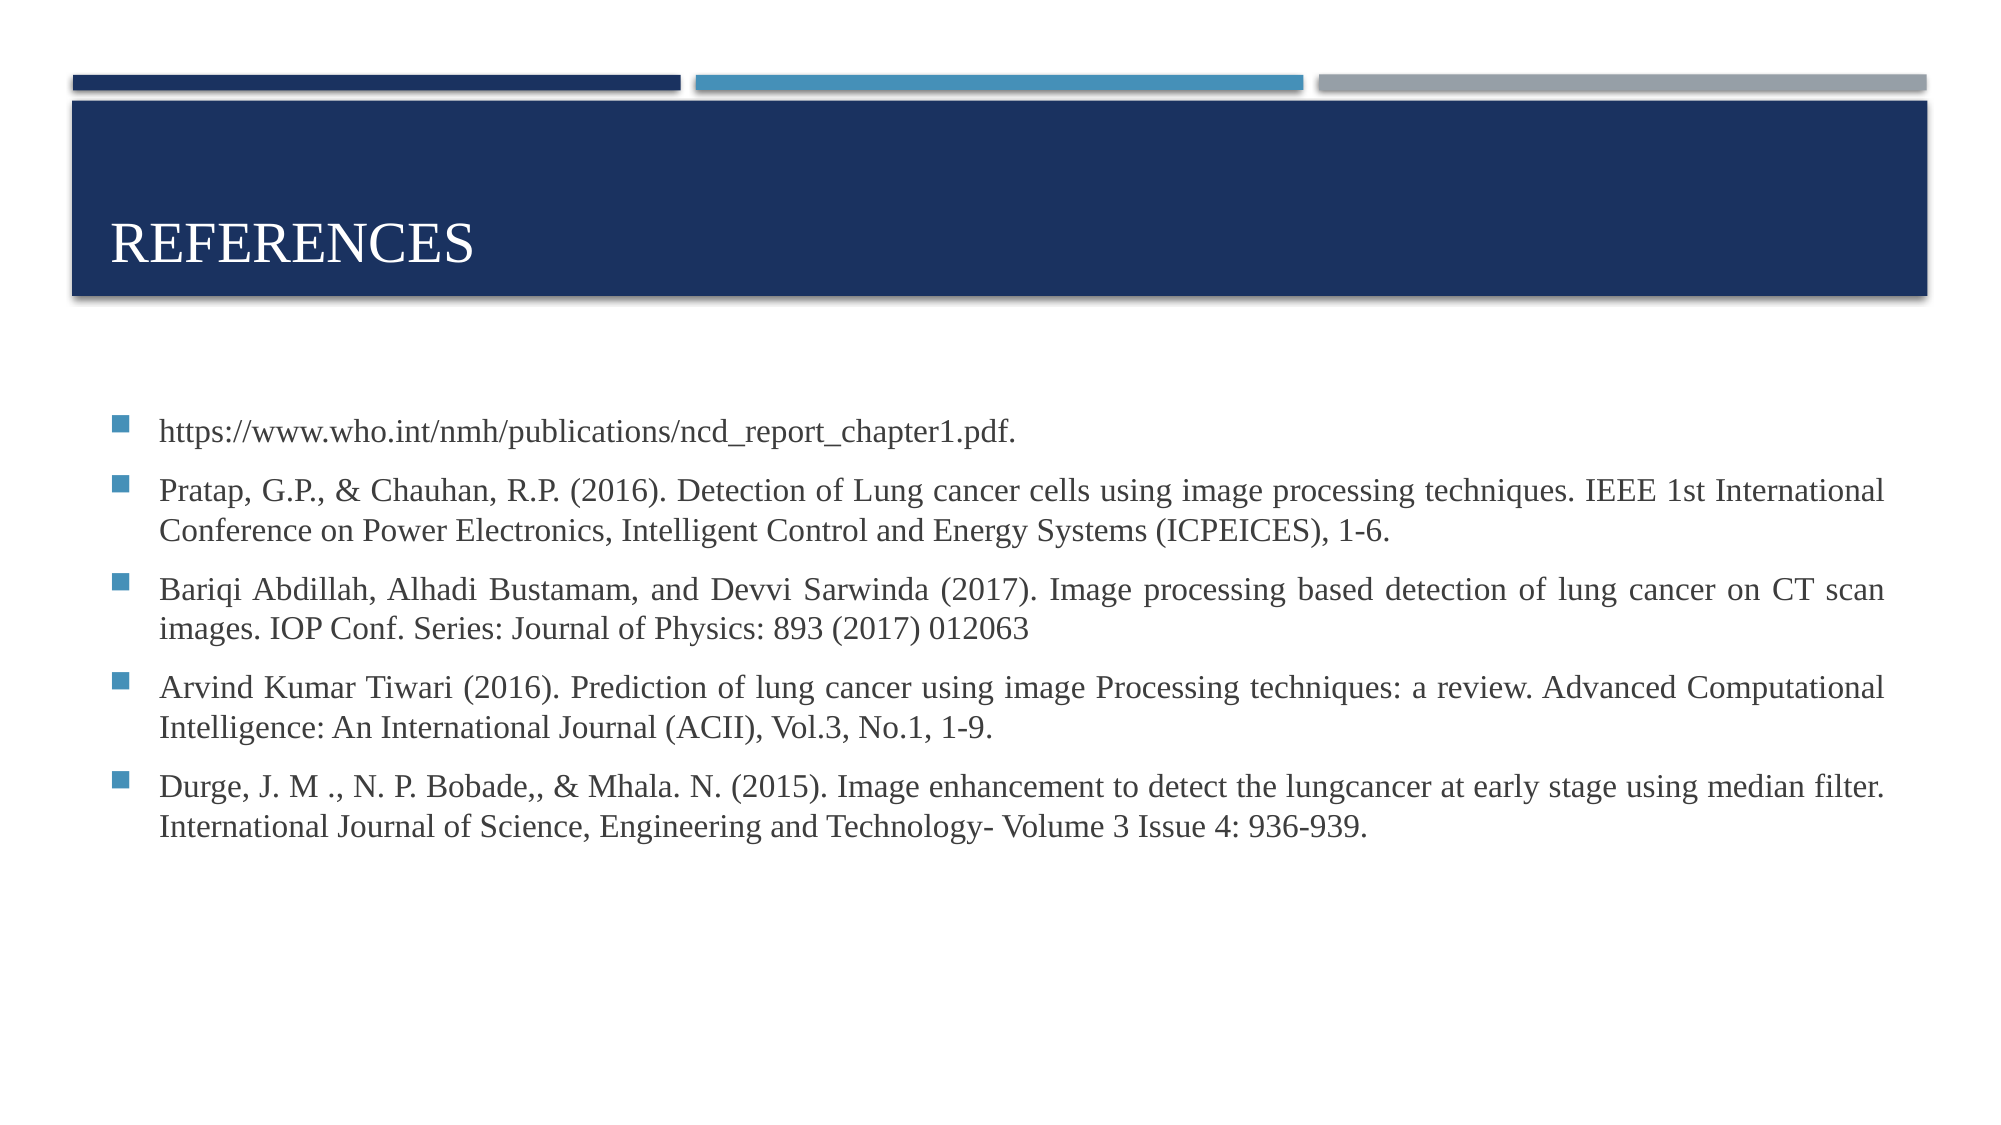

# References
https://www.who.int/nmh/publications/ncd_report_chapter1.pdf.
Pratap, G.P., & Chauhan, R.P. (2016). Detection of Lung cancer cells using image processing techniques. IEEE 1st International Conference on Power Electronics, Intelligent Control and Energy Systems (ICPEICES), 1-6.
Bariqi Abdillah, Alhadi Bustamam, and Devvi Sarwinda (2017). Image processing based detection of lung cancer on CT scan images. IOP Conf. Series: Journal of Physics: 893 (2017) 012063
Arvind Kumar Tiwari (2016). Prediction of lung cancer using image Processing techniques: a review. Advanced Computational Intelligence: An International Journal (ACII), Vol.3, No.1, 1-9.
Durge, J. M ., N. P. Bobade,, & Mhala. N. (2015). Image enhancement to detect the lungcancer at early stage using median filter. International Journal of Science, Engineering and Technology- Volume 3 Issue 4: 936-939.